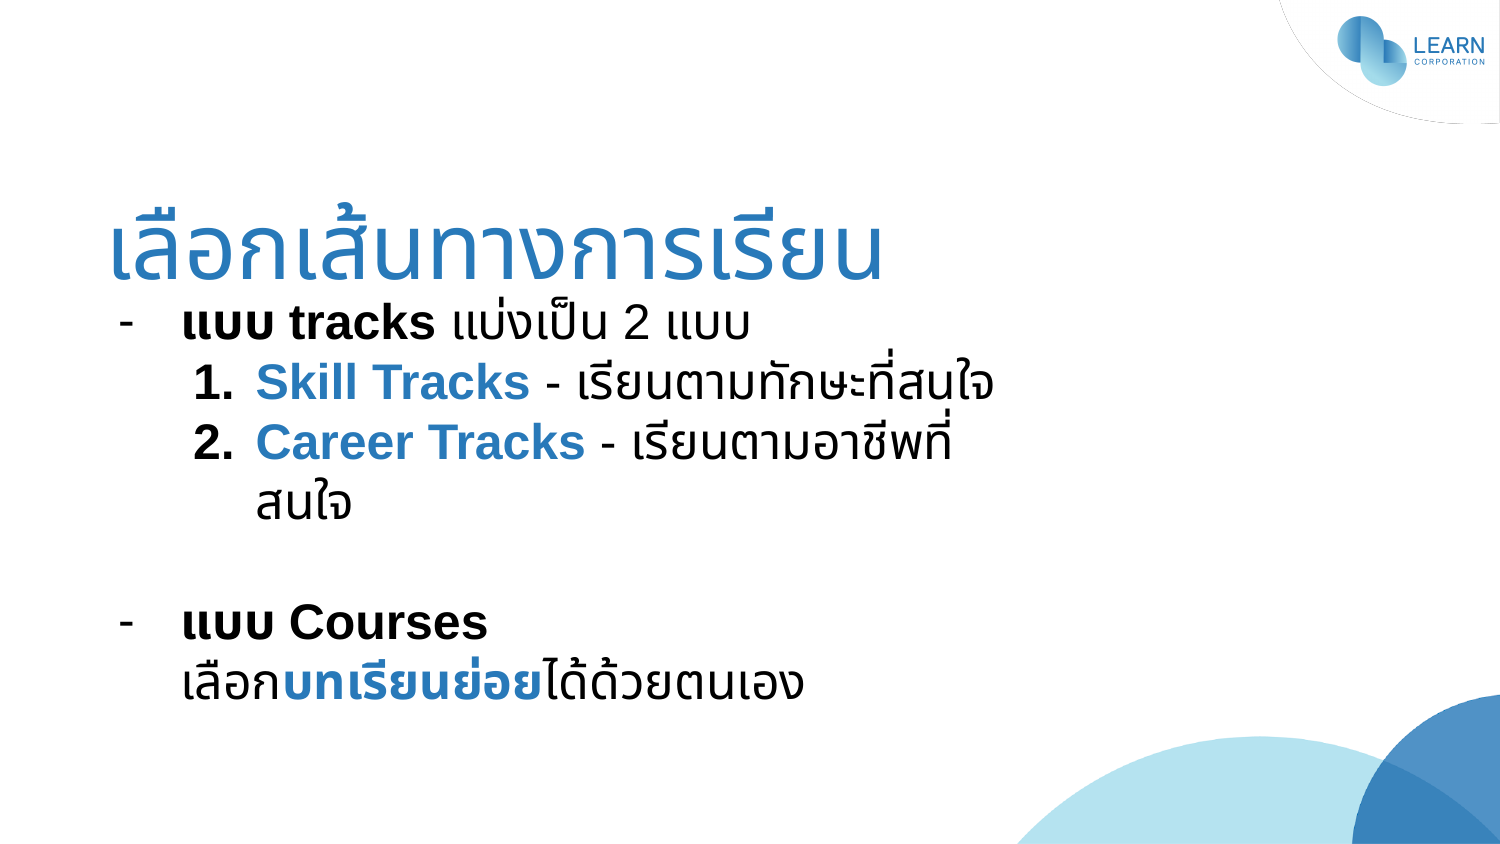

# เลือกเส้นทางการเรียน
แบบ tracks แบ่งเป็น 2 แบบ
Skill Tracks - เรียนตามทักษะที่สนใจ
Career Tracks - เรียนตามอาชีพที่สนใจ

แบบ Courses
เลือกบทเรียนย่อยได้ด้วยตนเอง